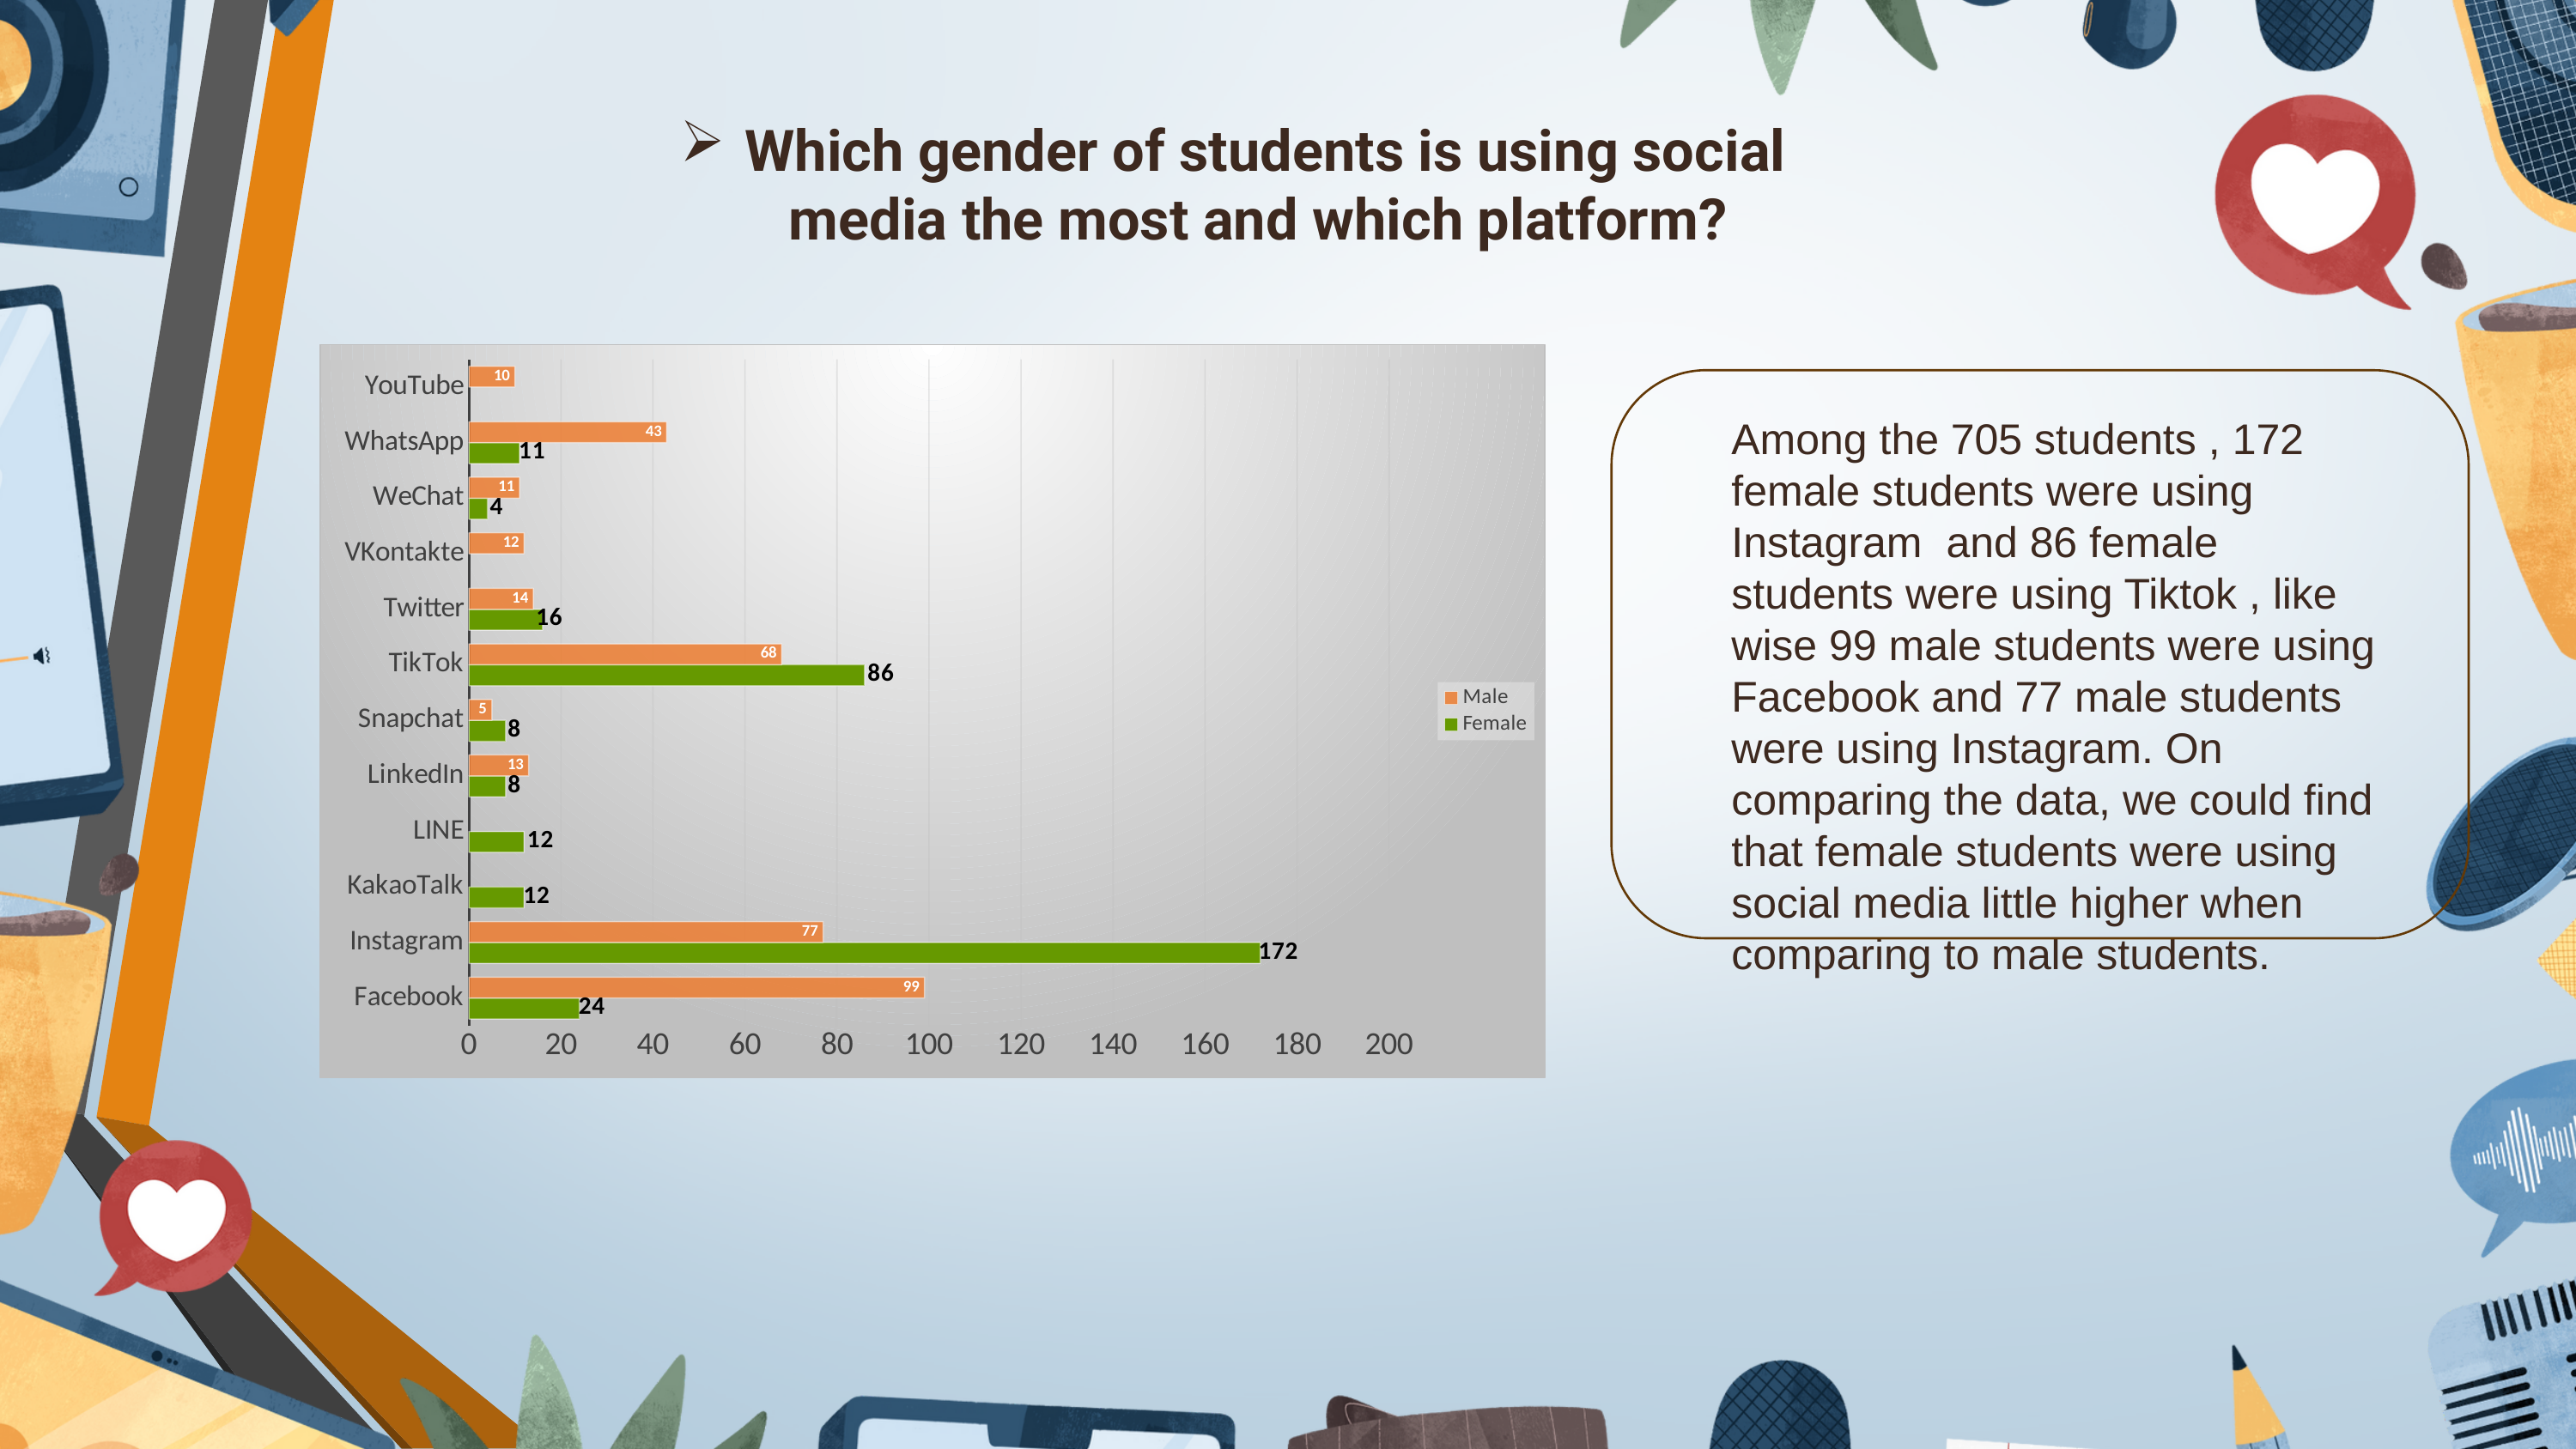

Which gender of students is using social media the most and which platform?

### Chart

| Category | Female | Male |
|---|---|---|
| Facebook | 24.0 | 99.0 |
| Instagram | 172.0 | 77.0 |
| KakaoTalk | 12.0 | None |
| LINE | 12.0 | None |
| LinkedIn | 8.0 | 13.0 |
| Snapchat | 8.0 | 5.0 |
| TikTok | 86.0 | 68.0 |
| Twitter | 16.0 | 14.0 |
| VKontakte | None | 12.0 |
| WeChat | 4.0 | 11.0 |
| WhatsApp | 11.0 | 43.0 |
| YouTube | None | 10.0 |
Among the 705 students , 172 female students were using Instagram  and 86 female students were using Tiktok , like wise 99 male students were using Facebook and 77 male students were using Instagram. On comparing the data, we could find that female students were using social media little higher when comparing to male students.